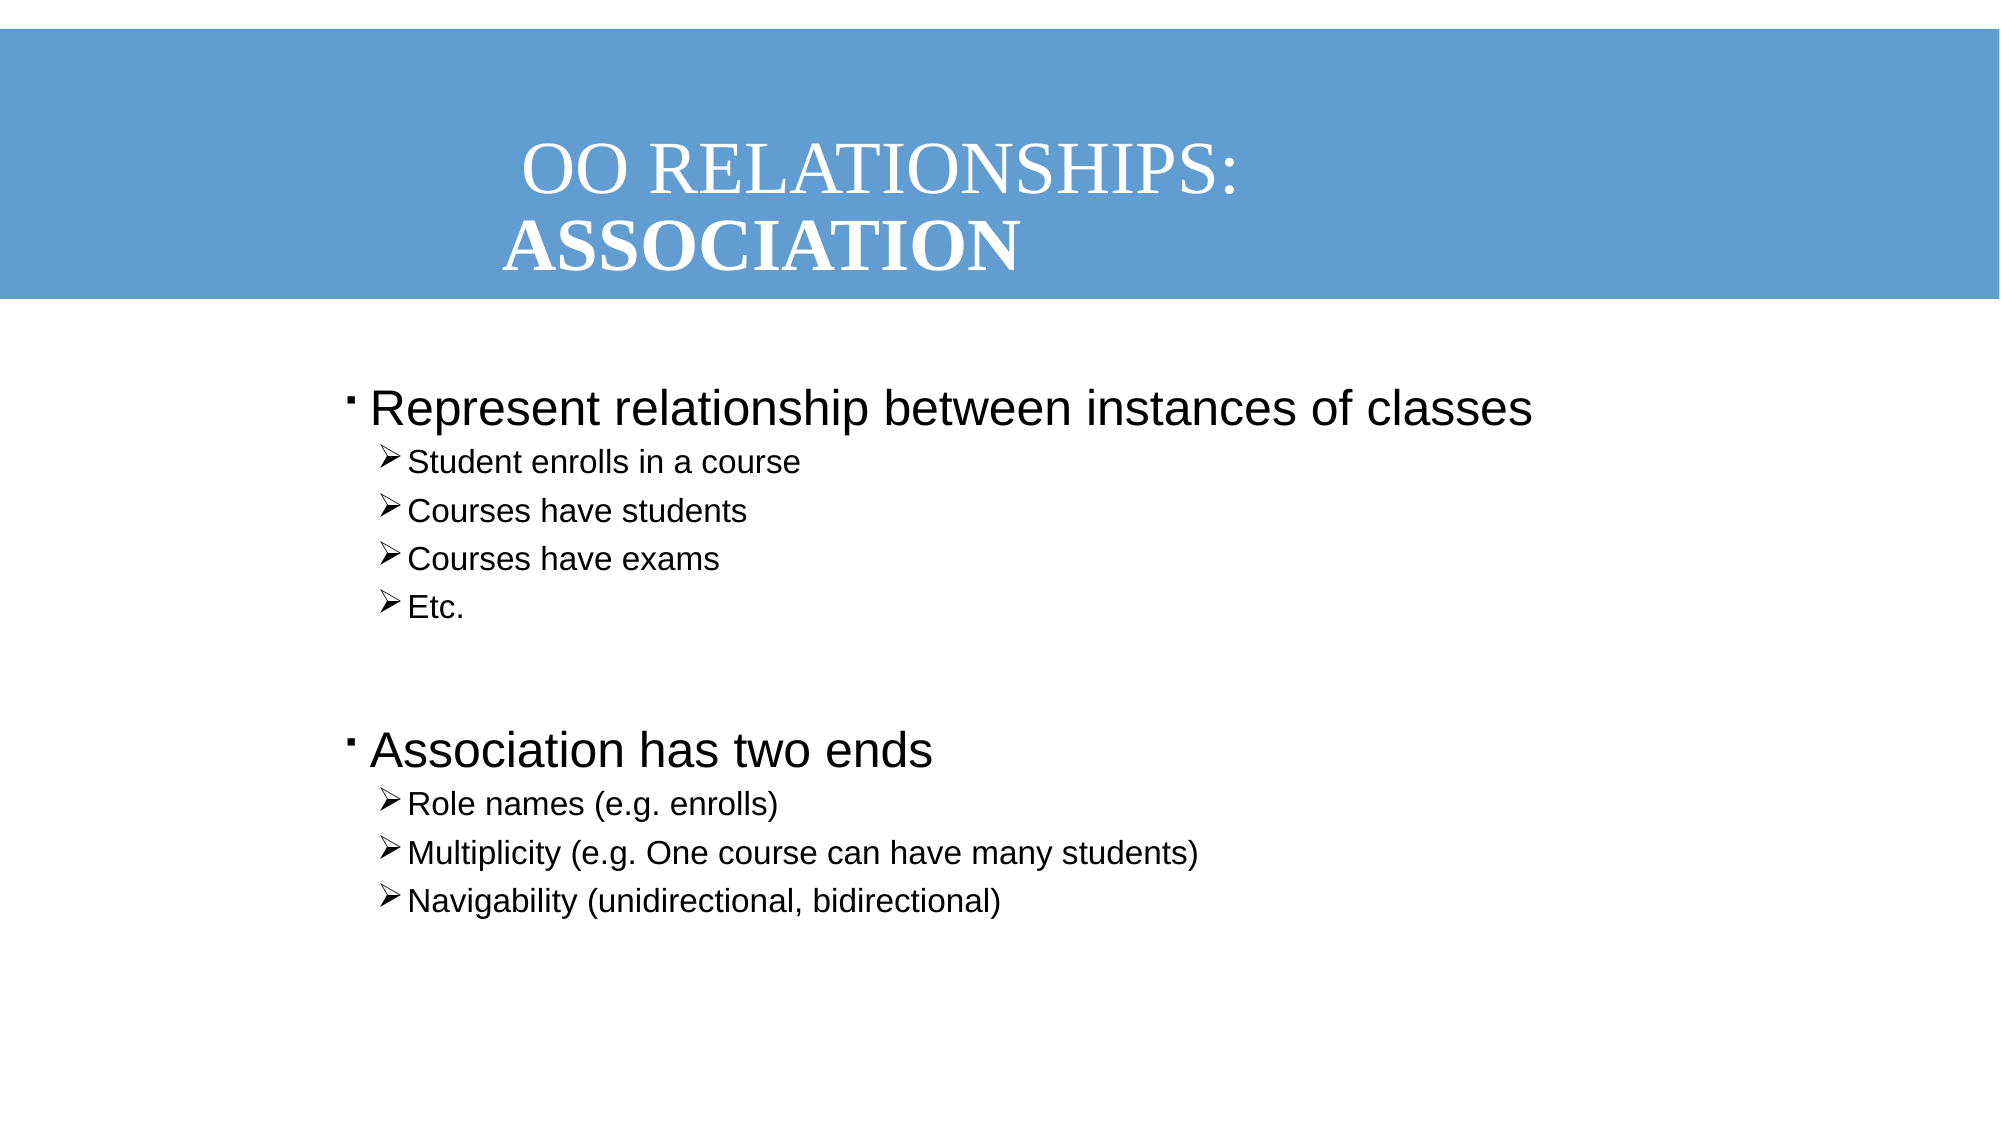

# OO Relationships: Association
Represent relationship between instances of classes
Student enrolls in a course
Courses have students
Courses have exams
Etc.

Association has two ends
Role names (e.g. enrolls)
Multiplicity (e.g. One course can have many students)
Navigability (unidirectional, bidirectional)